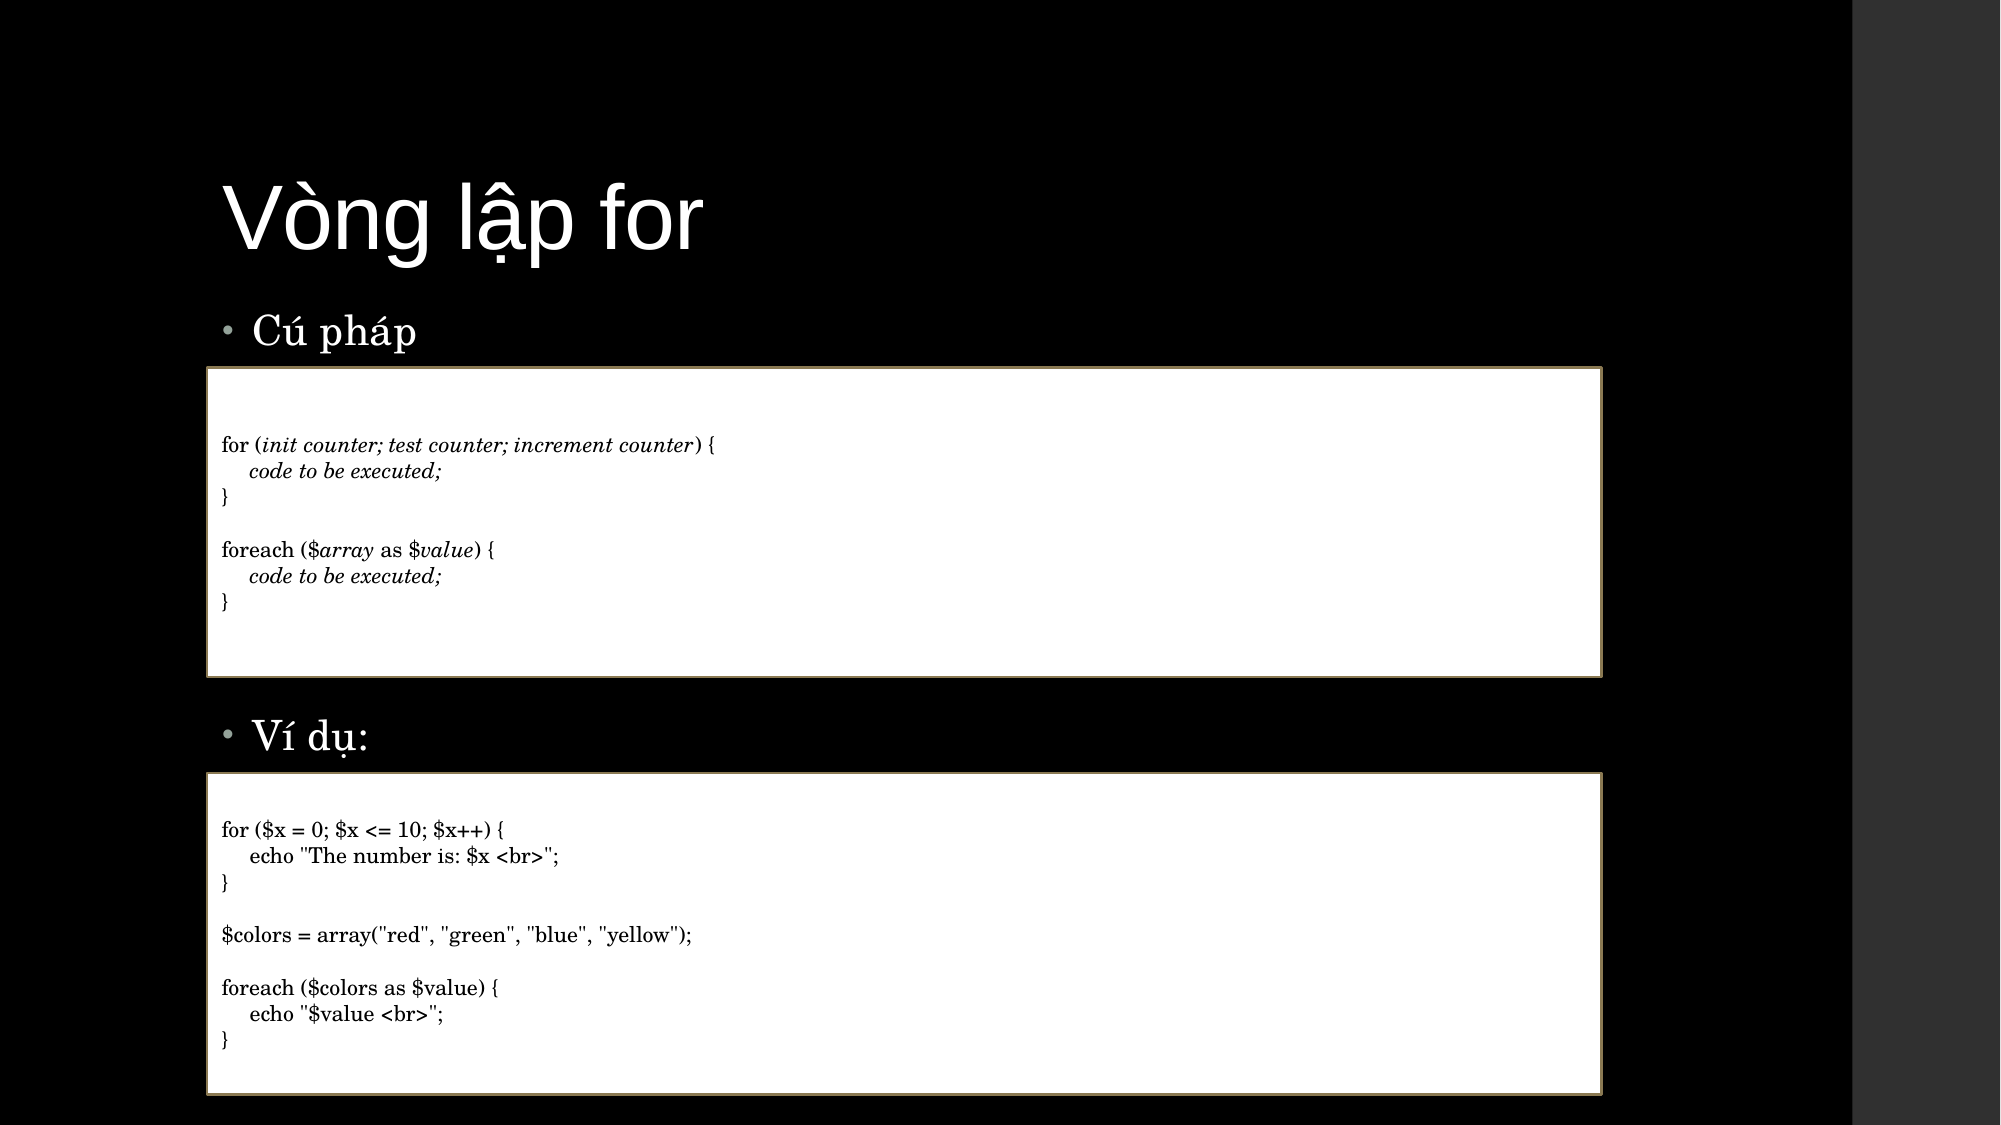

# Vòng lập for
Cú pháp

Ví dụ:
for (init counter; test counter; increment counter) {
    code to be executed;
}

foreach ($array as $value) {
    code to be executed;
}
for ($x = 0; $x <= 10; $x++) {
    echo "The number is: $x <br>";
}

$colors = array("red", "green", "blue", "yellow");

foreach ($colors as $value) {
    echo "$value <br>";
}